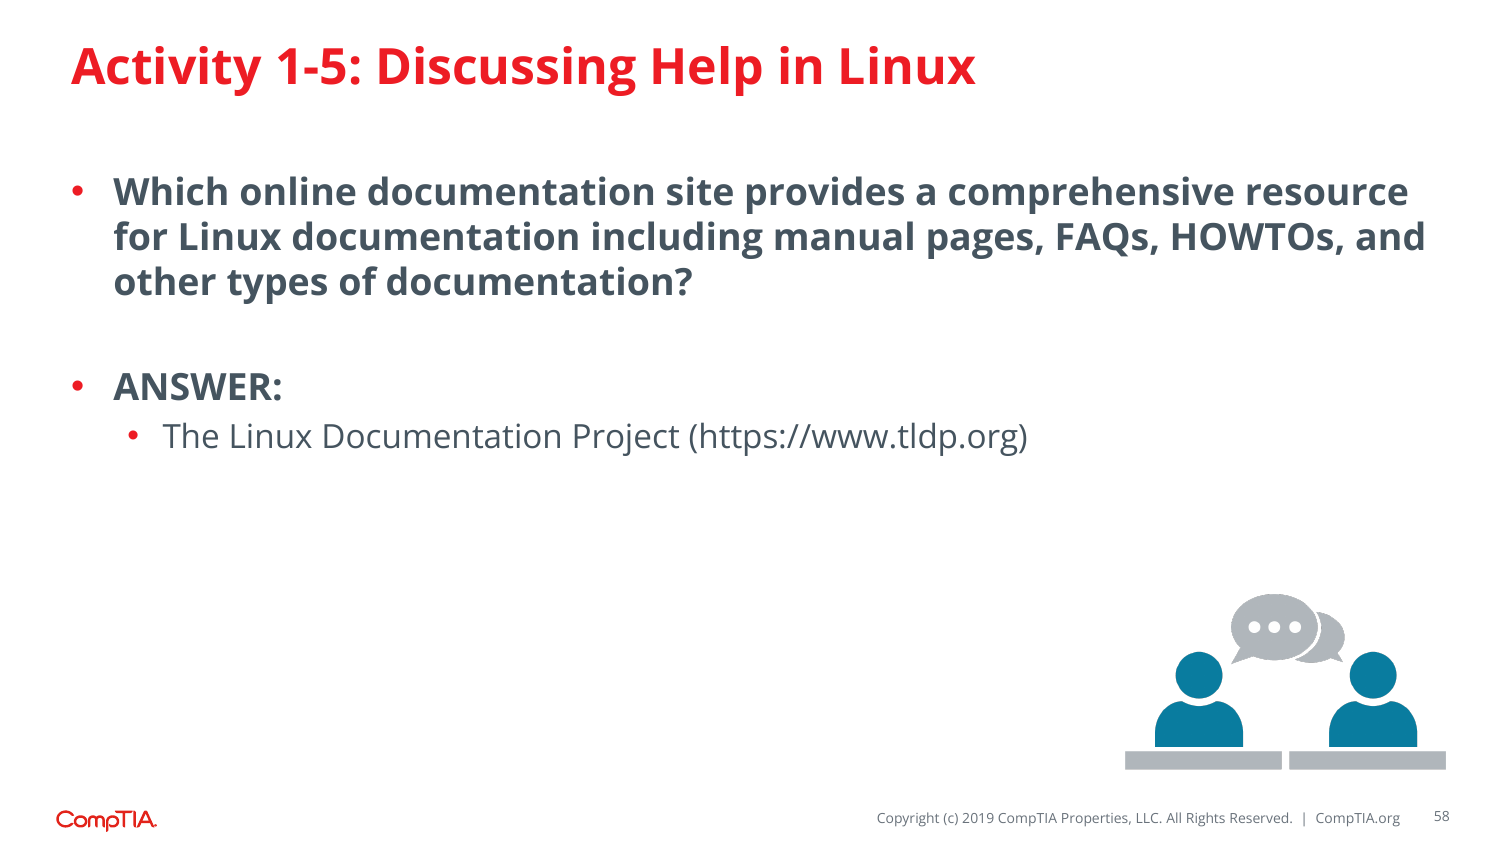

# Activity 1-5: Discussing Help in Linux
Which online documentation site provides a comprehensive resource for Linux documentation including manual pages, FAQs, HOWTOs, and other types of documentation?

ANSWER:
The Linux Documentation Project (https://www.tldp.org)

58